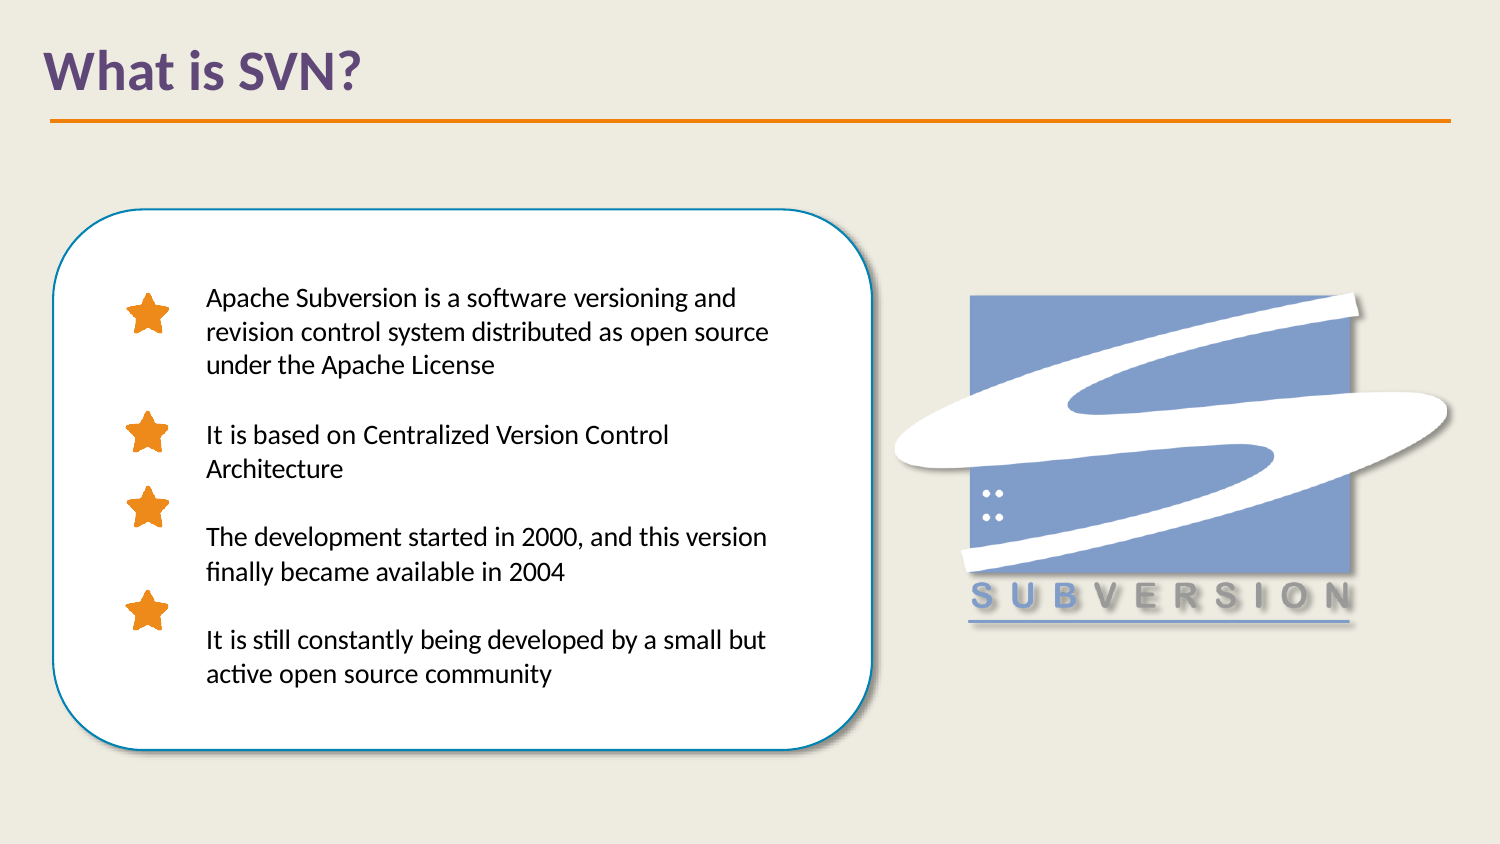

# What is SVN?

Apache Subversion is a software versioning and  revision control system distributed as open source  under the Apache License

It is based on Centralized Version Control Architecture

The development started in 2000, and this version  finally became available in 2004

It is still constantly being developed by a small but  active open source community